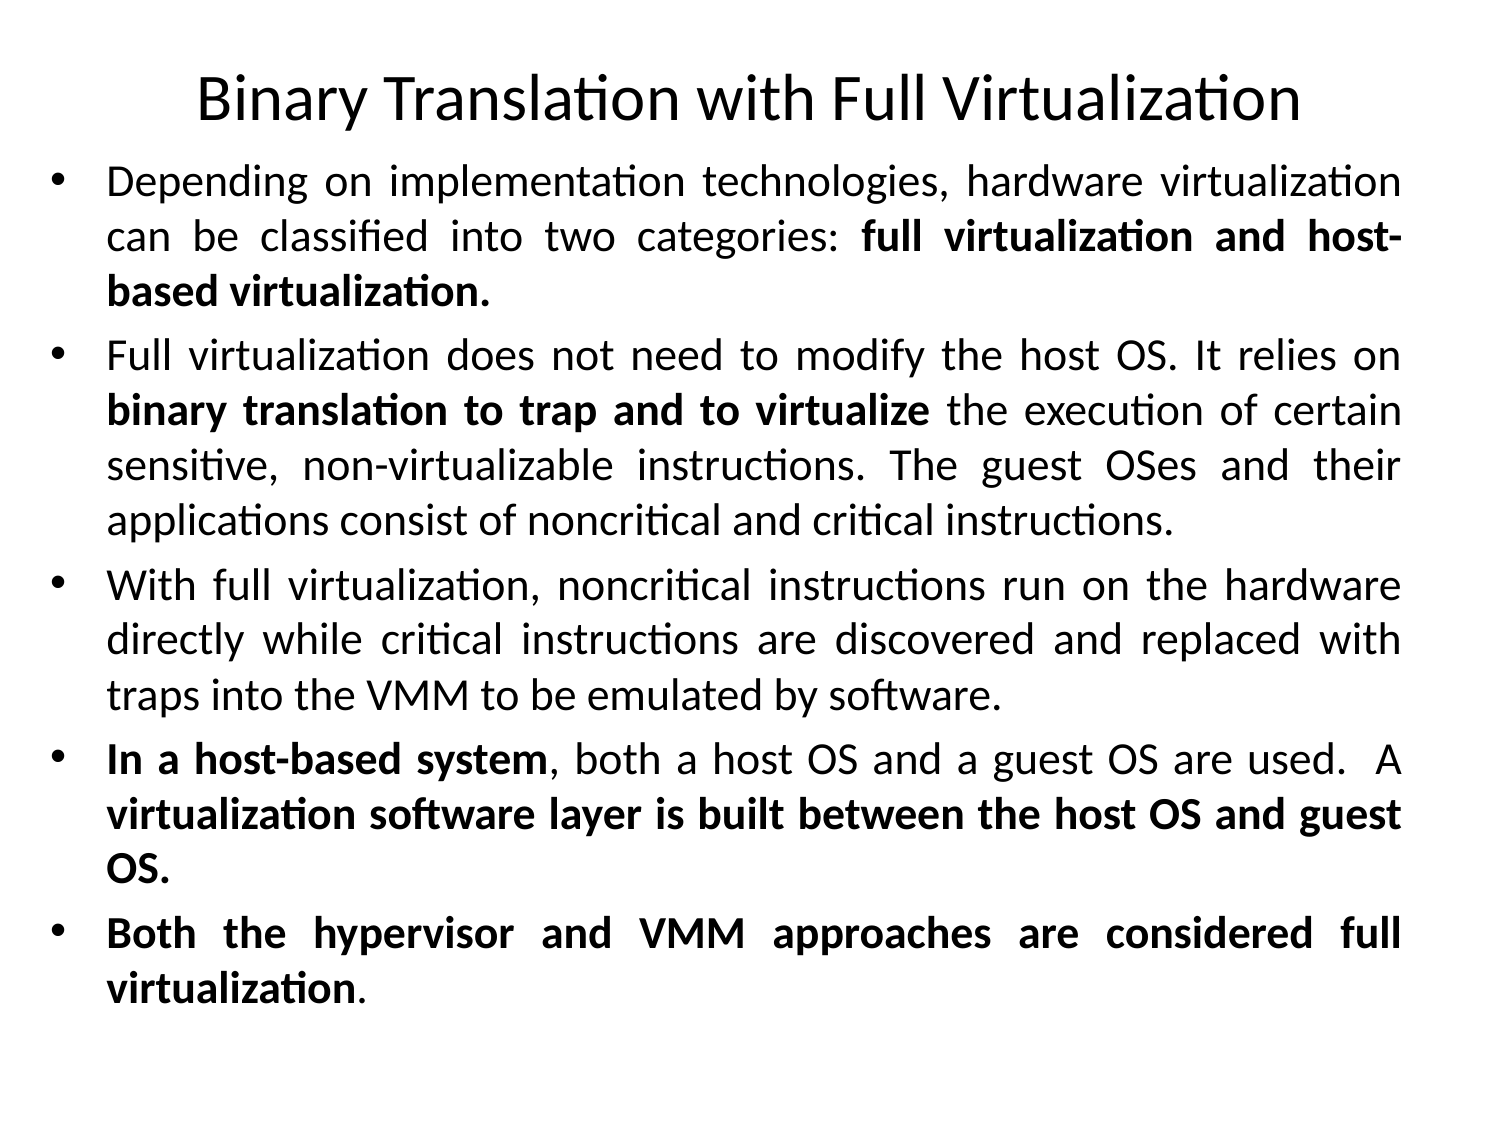

# Binary Translation with Full Virtualization
Depending on implementation technologies, hardware virtualization can be classified into two categories: full virtualization and host-based virtualization.
Full virtualization does not need to modify the host OS. It relies on binary translation to trap and to virtualize the execution of certain sensitive, non-virtualizable instructions. The guest OSes and their applications consist of noncritical and critical instructions.
With full virtualization, noncritical instructions run on the hardware directly while critical instructions are discovered and replaced with traps into the VMM to be emulated by software.
In a host-based system, both a host OS and a guest OS are used.  A virtualization software layer is built between the host OS and guest OS.
Both the hypervisor and VMM approaches are considered full virtualization.